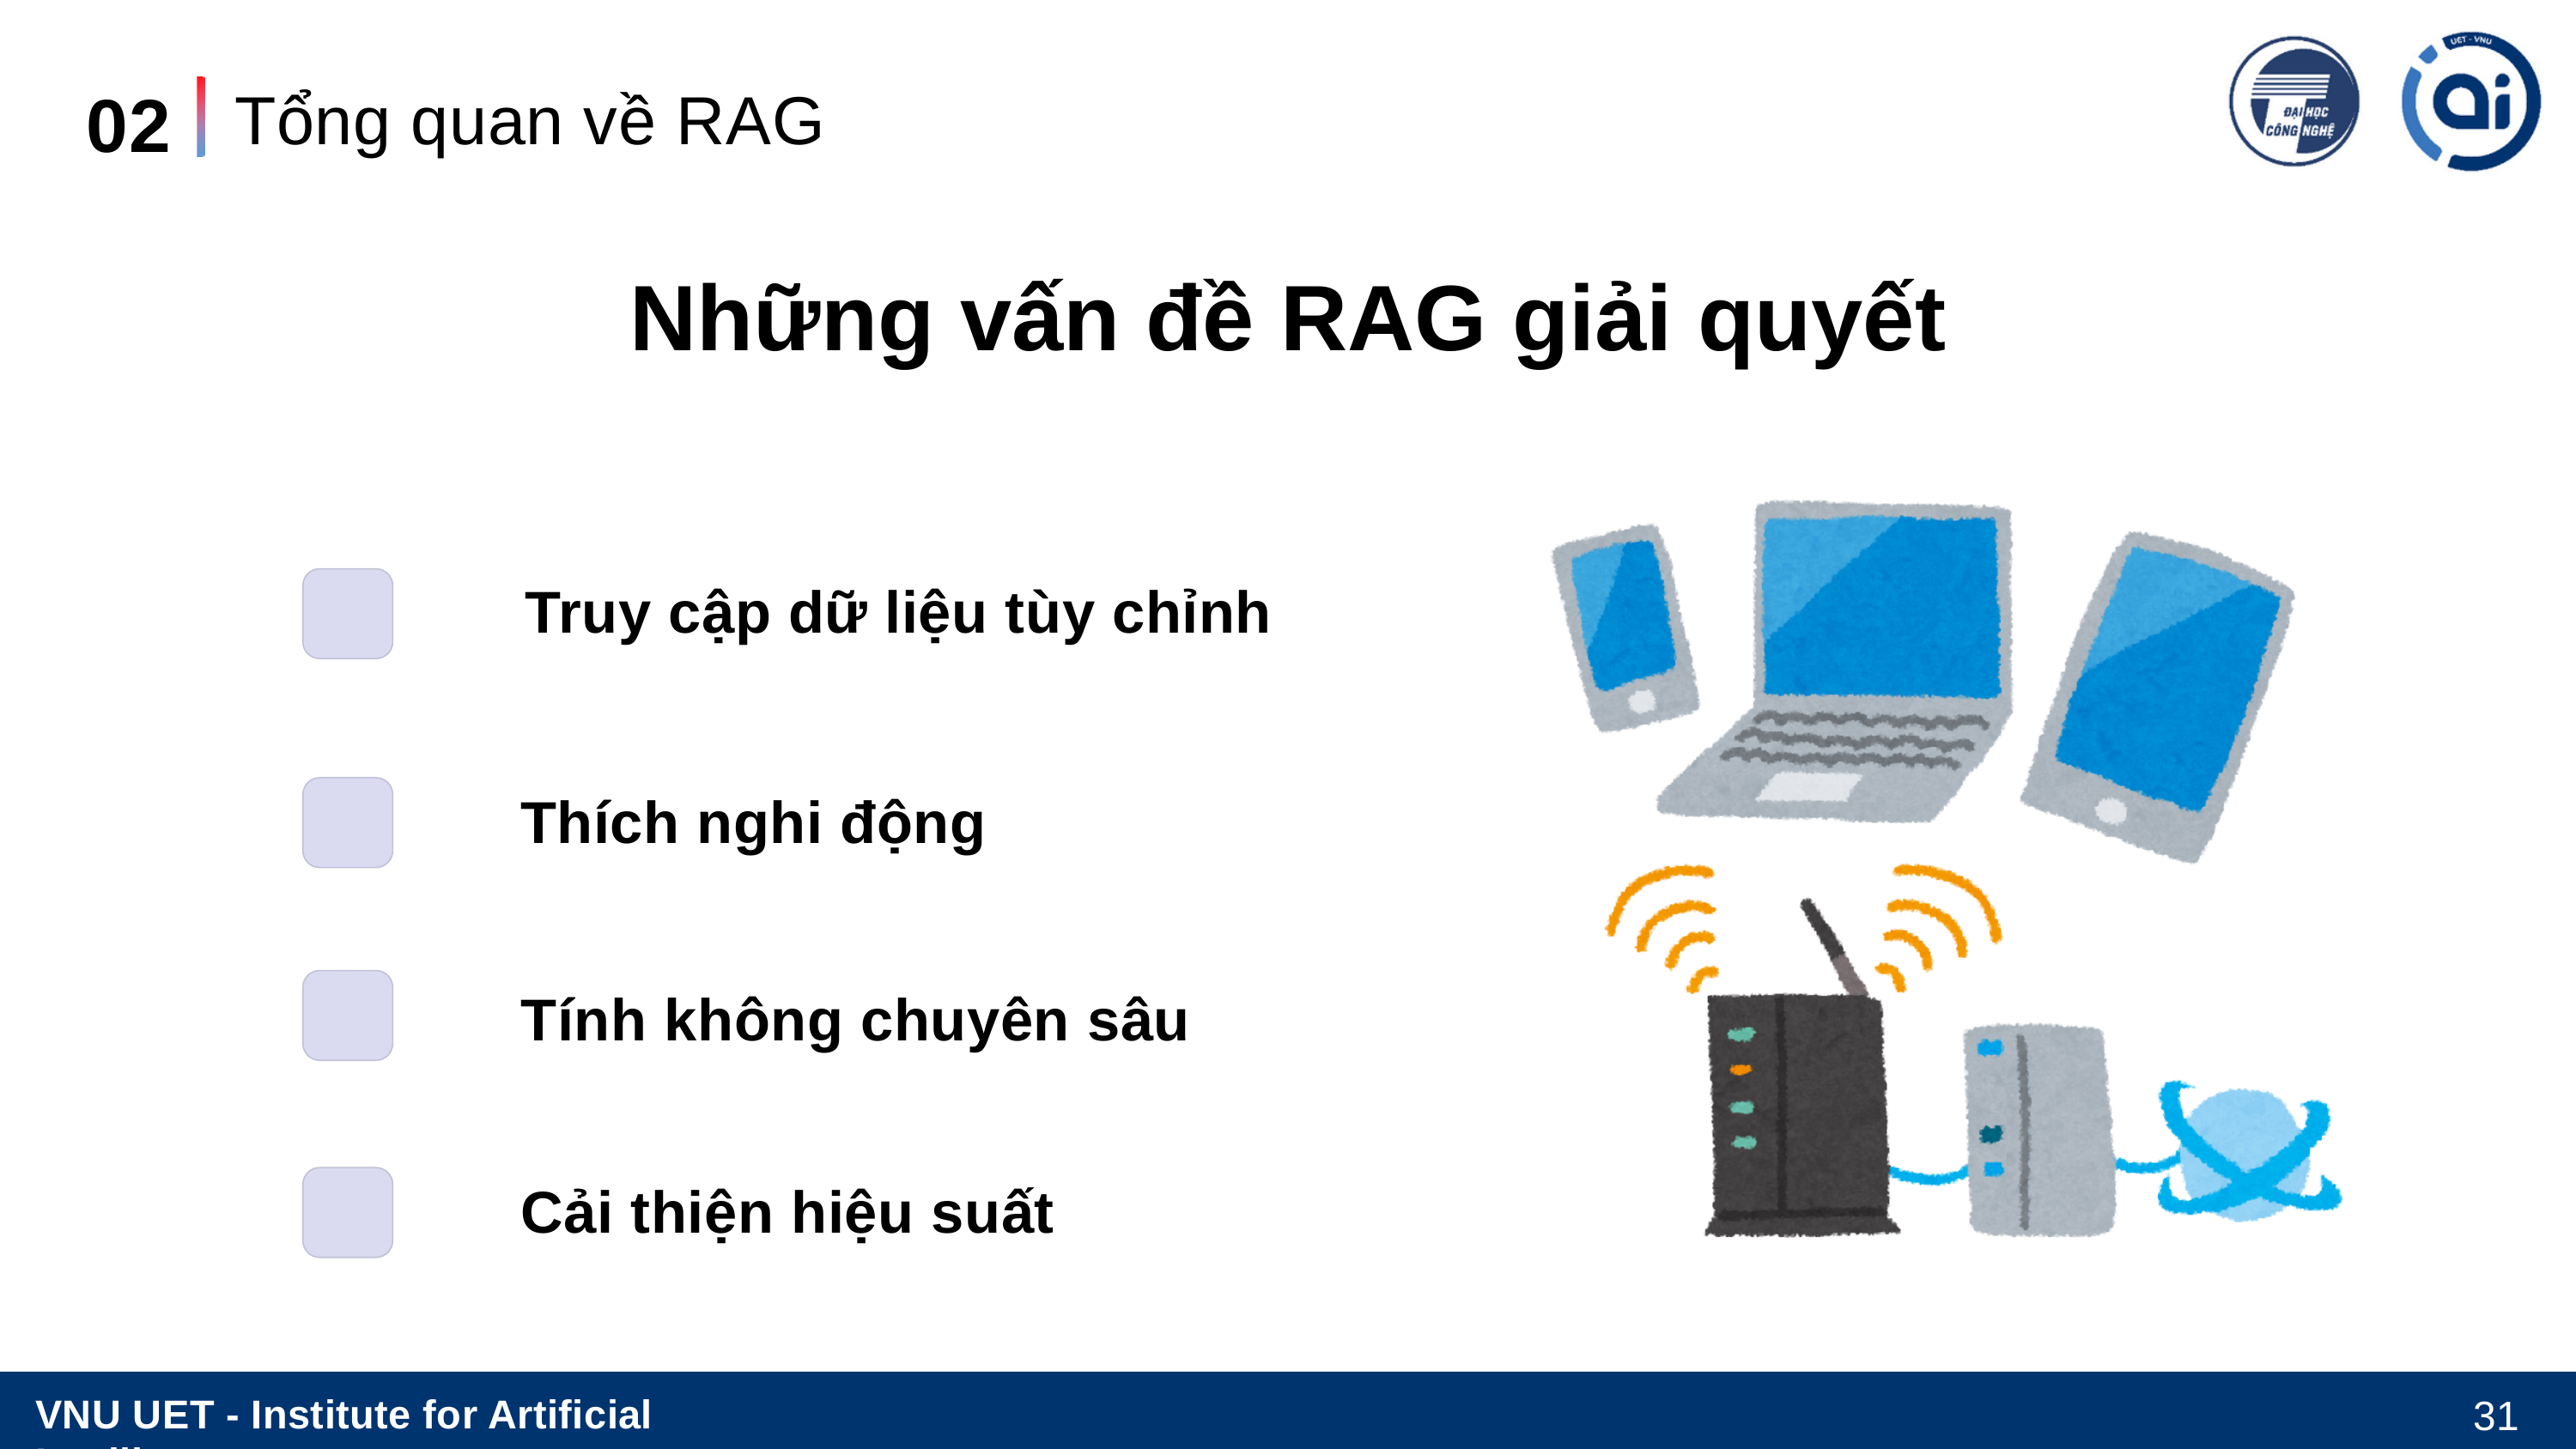

Tổng quan về RAG

02
Những vấn đề RAG giải quyết

 Truy cập dữ liệu tùy chỉnh

Thích nghi động

Tính không chuyên sâu

Cải thiện hiệu suất

VNU UET - Institute for Artificial Intelligence
31